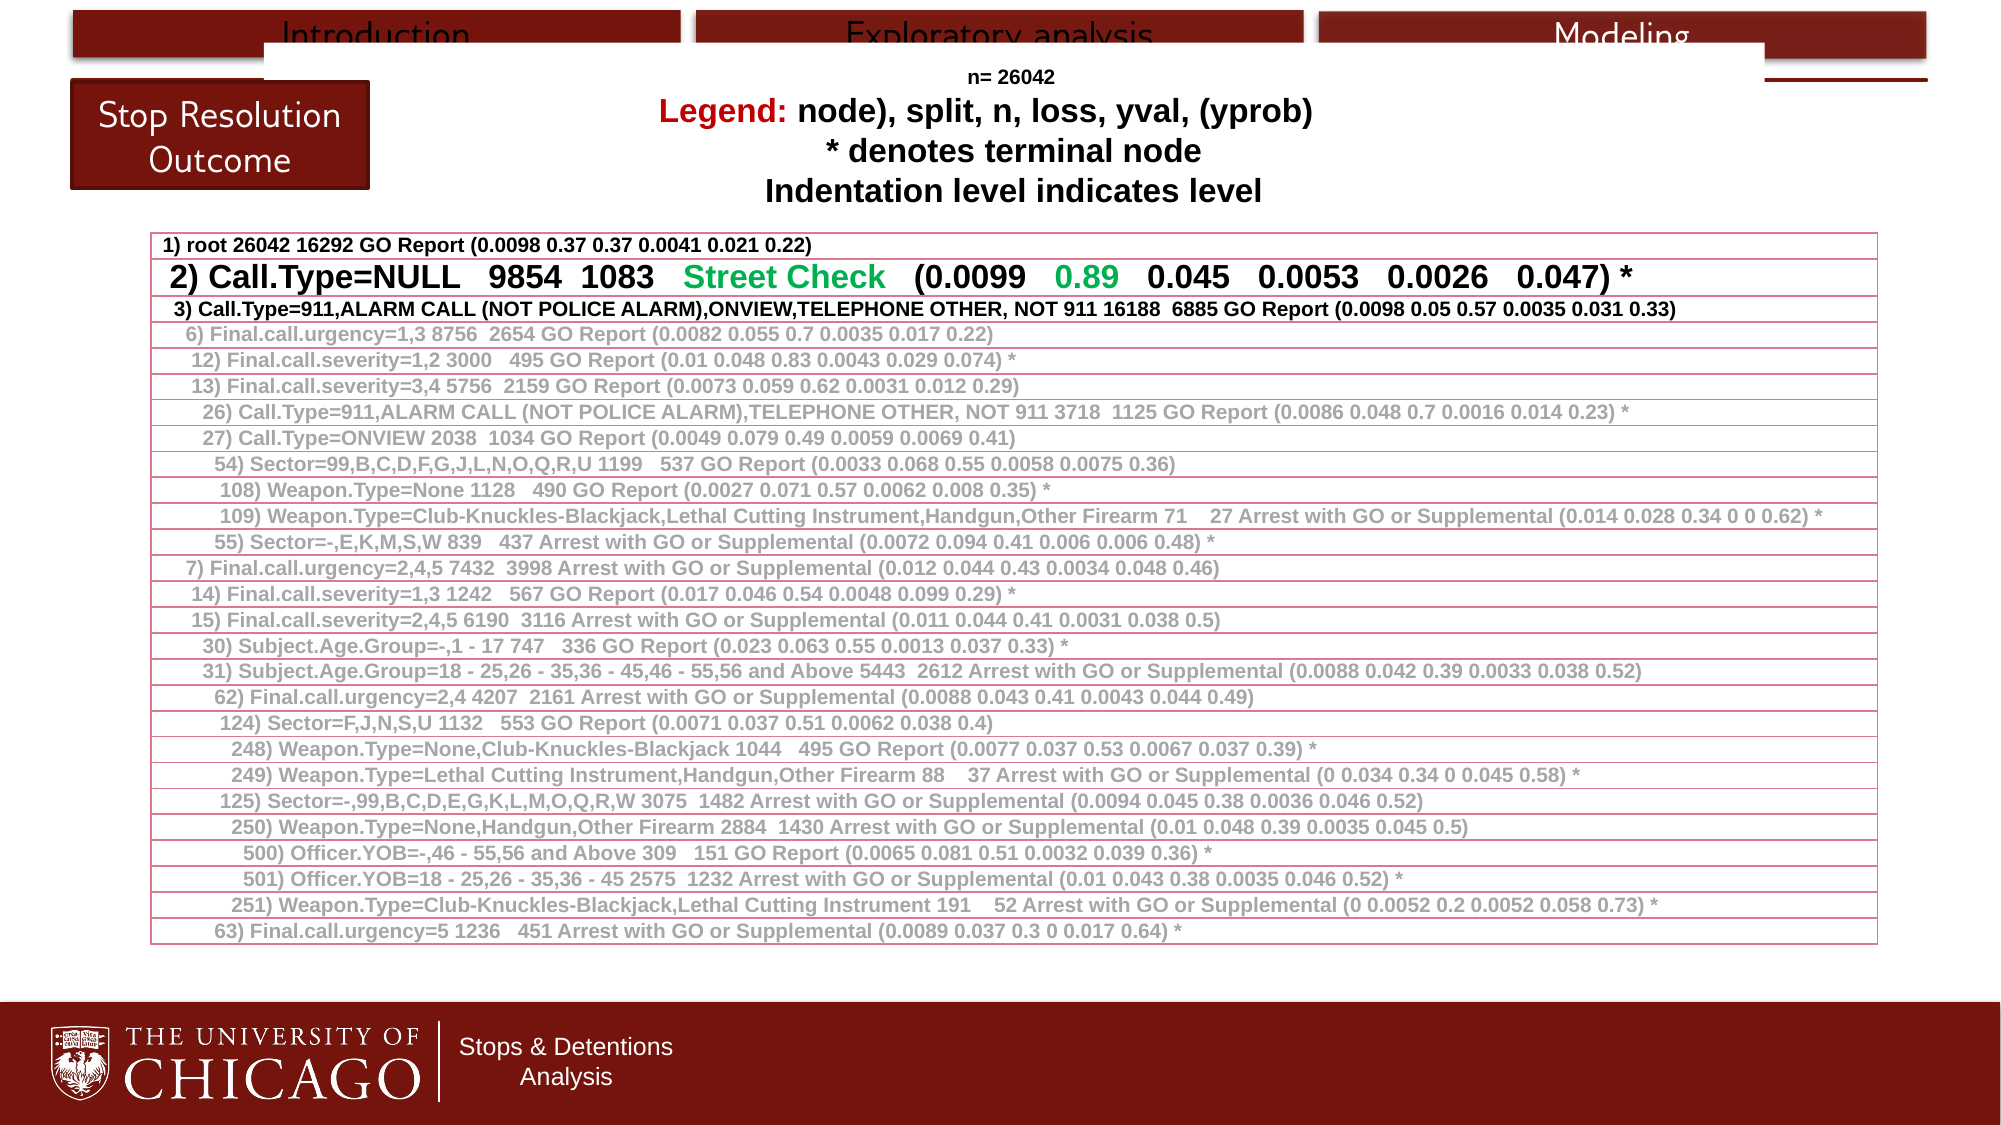

# n= 26042 Legend: node), split, n, loss, yval, (yprob) * denotes terminal node Indentation level indicates level
Stop Resolution Outcome
| 1) root 26042 16292 GO Report (0.0098 0.37 0.37 0.0041 0.021 0.22) |
| --- |
| 2) Call.Type=NULL 9854 1083 Street Check (0.0099 0.89 0.045 0.0053 0.0026 0.047) \* |
| 3) Call.Type=911,ALARM CALL (NOT POLICE ALARM),ONVIEW,TELEPHONE OTHER, NOT 911 16188 6885 GO Report (0.0098 0.05 0.57 0.0035 0.031 0.33) |
| 6) Final.call.urgency=1,3 8756 2654 GO Report (0.0082 0.055 0.7 0.0035 0.017 0.22) |
| 12) Final.call.severity=1,2 3000 495 GO Report (0.01 0.048 0.83 0.0043 0.029 0.074) \* |
| 13) Final.call.severity=3,4 5756 2159 GO Report (0.0073 0.059 0.62 0.0031 0.012 0.29) |
| 26) Call.Type=911,ALARM CALL (NOT POLICE ALARM),TELEPHONE OTHER, NOT 911 3718 1125 GO Report (0.0086 0.048 0.7 0.0016 0.014 0.23) \* |
| 27) Call.Type=ONVIEW 2038 1034 GO Report (0.0049 0.079 0.49 0.0059 0.0069 0.41) |
| 54) Sector=99,B,C,D,F,G,J,L,N,O,Q,R,U 1199 537 GO Report (0.0033 0.068 0.55 0.0058 0.0075 0.36) |
| 108) Weapon.Type=None 1128 490 GO Report (0.0027 0.071 0.57 0.0062 0.008 0.35) \* |
| 109) Weapon.Type=Club-Knuckles-Blackjack,Lethal Cutting Instrument,Handgun,Other Firearm 71 27 Arrest with GO or Supplemental (0.014 0.028 0.34 0 0 0.62) \* |
| 55) Sector=-,E,K,M,S,W 839 437 Arrest with GO or Supplemental (0.0072 0.094 0.41 0.006 0.006 0.48) \* |
| 7) Final.call.urgency=2,4,5 7432 3998 Arrest with GO or Supplemental (0.012 0.044 0.43 0.0034 0.048 0.46) |
| 14) Final.call.severity=1,3 1242 567 GO Report (0.017 0.046 0.54 0.0048 0.099 0.29) \* |
| 15) Final.call.severity=2,4,5 6190 3116 Arrest with GO or Supplemental (0.011 0.044 0.41 0.0031 0.038 0.5) |
| 30) Subject.Age.Group=-,1 - 17 747 336 GO Report (0.023 0.063 0.55 0.0013 0.037 0.33) \* |
| 31) Subject.Age.Group=18 - 25,26 - 35,36 - 45,46 - 55,56 and Above 5443 2612 Arrest with GO or Supplemental (0.0088 0.042 0.39 0.0033 0.038 0.52) |
| 62) Final.call.urgency=2,4 4207 2161 Arrest with GO or Supplemental (0.0088 0.043 0.41 0.0043 0.044 0.49) |
| 124) Sector=F,J,N,S,U 1132 553 GO Report (0.0071 0.037 0.51 0.0062 0.038 0.4) |
| 248) Weapon.Type=None,Club-Knuckles-Blackjack 1044 495 GO Report (0.0077 0.037 0.53 0.0067 0.037 0.39) \* |
| 249) Weapon.Type=Lethal Cutting Instrument,Handgun,Other Firearm 88 37 Arrest with GO or Supplemental (0 0.034 0.34 0 0.045 0.58) \* |
| 125) Sector=-,99,B,C,D,E,G,K,L,M,O,Q,R,W 3075 1482 Arrest with GO or Supplemental (0.0094 0.045 0.38 0.0036 0.046 0.52) |
| 250) Weapon.Type=None,Handgun,Other Firearm 2884 1430 Arrest with GO or Supplemental (0.01 0.048 0.39 0.0035 0.045 0.5) |
| 500) Officer.YOB=-,46 - 55,56 and Above 309 151 GO Report (0.0065 0.081 0.51 0.0032 0.039 0.36) \* |
| 501) Officer.YOB=18 - 25,26 - 35,36 - 45 2575 1232 Arrest with GO or Supplemental (0.01 0.043 0.38 0.0035 0.046 0.52) \* |
| 251) Weapon.Type=Club-Knuckles-Blackjack,Lethal Cutting Instrument 191 52 Arrest with GO or Supplemental (0 0.0052 0.2 0.0052 0.058 0.73) \* |
| 63) Final.call.urgency=5 1236 451 Arrest with GO or Supplemental (0.0089 0.037 0.3 0 0.017 0.64) \* |